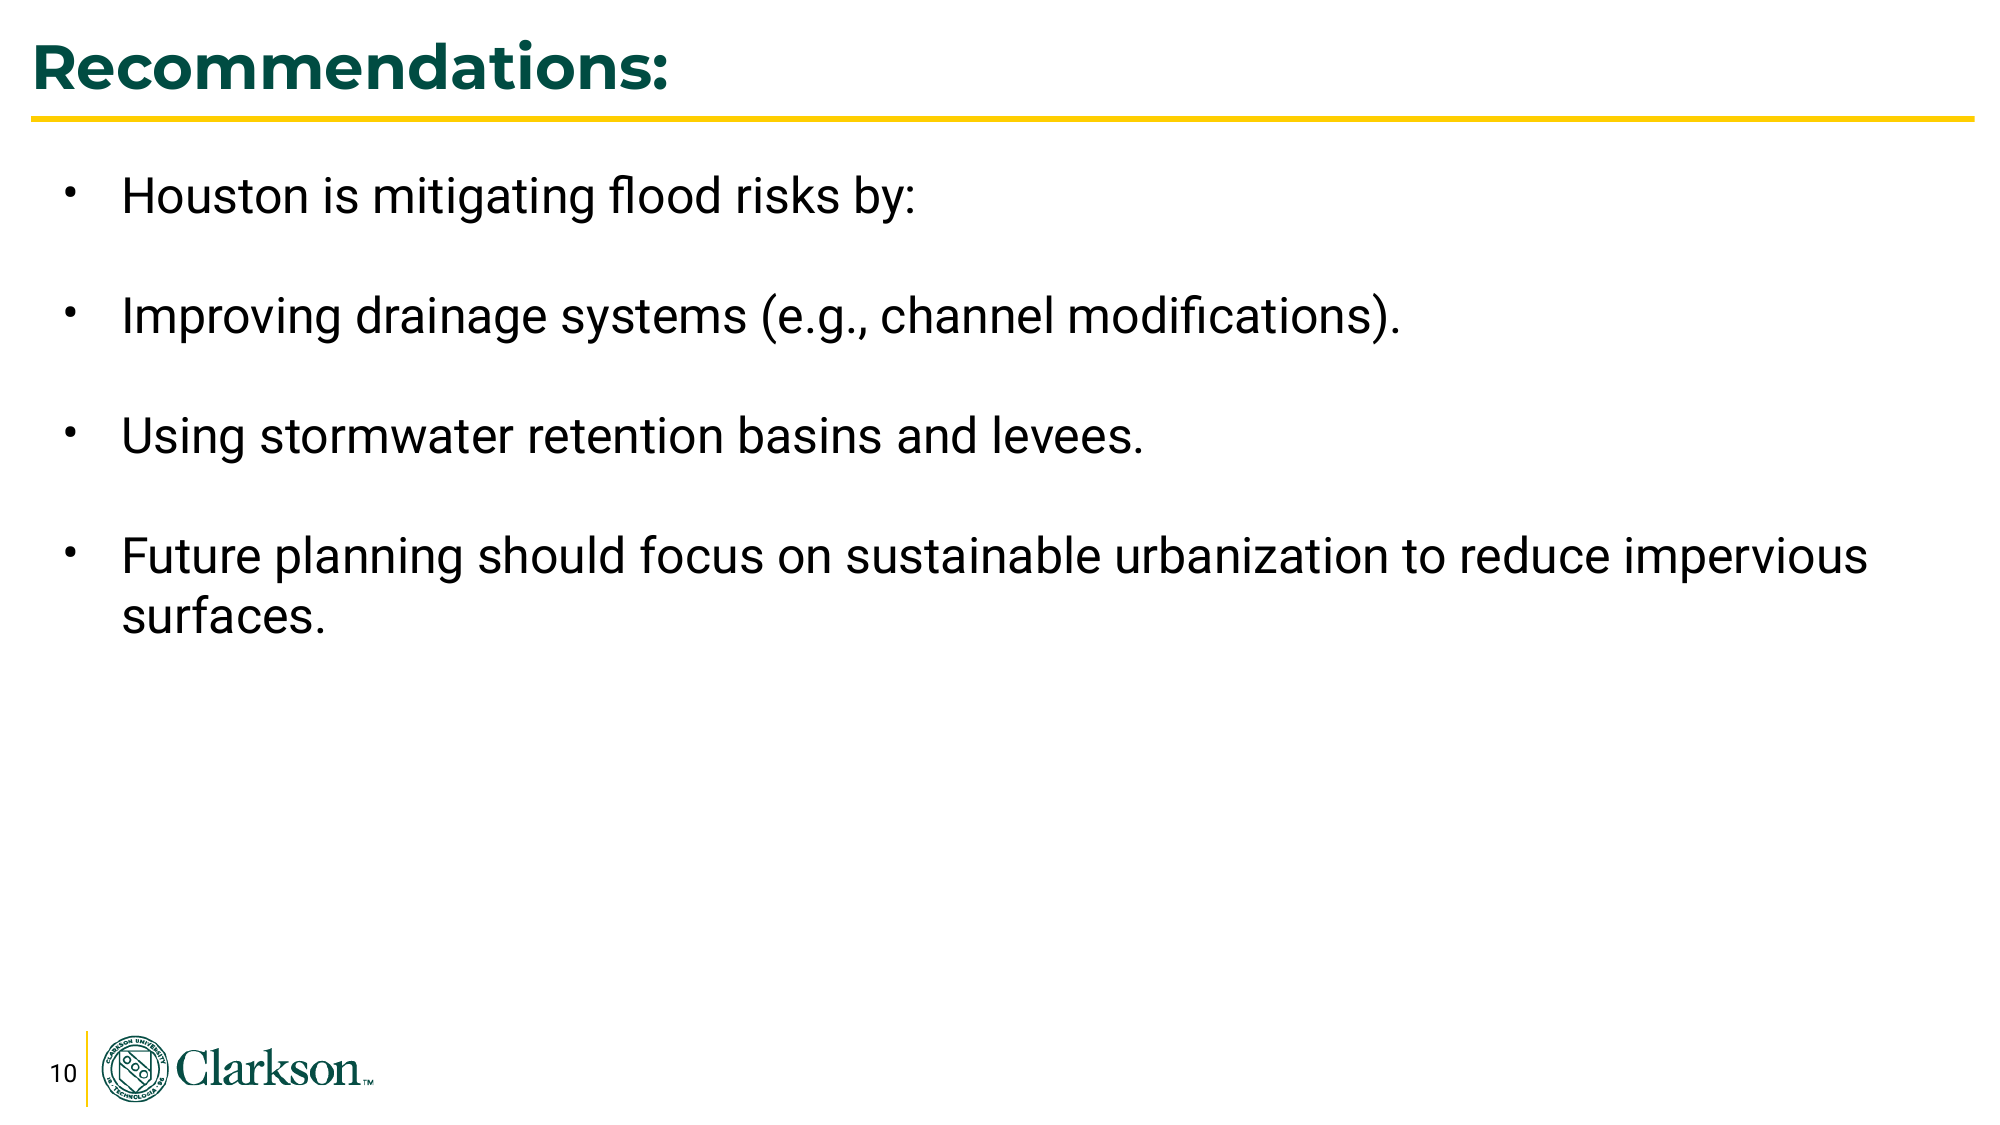

# Recommendations:
Houston is mitigating flood risks by:

Improving drainage systems (e.g., channel modifications).

Using stormwater retention basins and levees.

Future planning should focus on sustainable urbanization to reduce impervious surfaces.